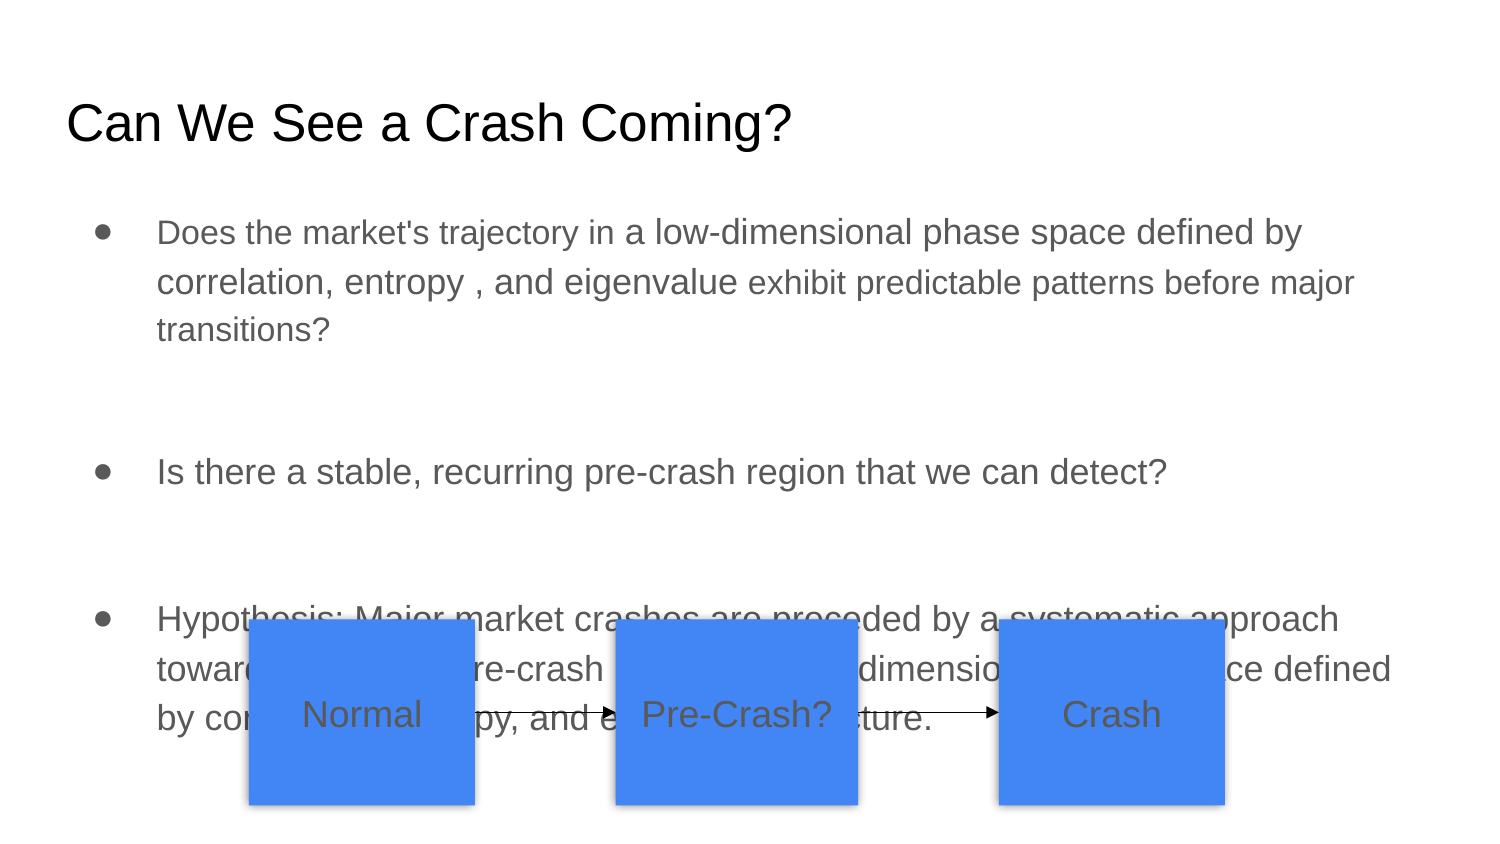

# Can We See a Crash Coming?
Does the market's trajectory in a low-dimensional phase space defined by correlation, entropy , and eigenvalue exhibit predictable patterns before major transitions?

Is there a stable, recurring pre-crash region that we can detect?

Hypothesis: Major market crashes are preceded by a systematic approach toward a common pre-crash region in a low-dimensional phase space defined by correlation, entropy, and eigenvalue structure.

Normal
Pre-Crash?
Crash